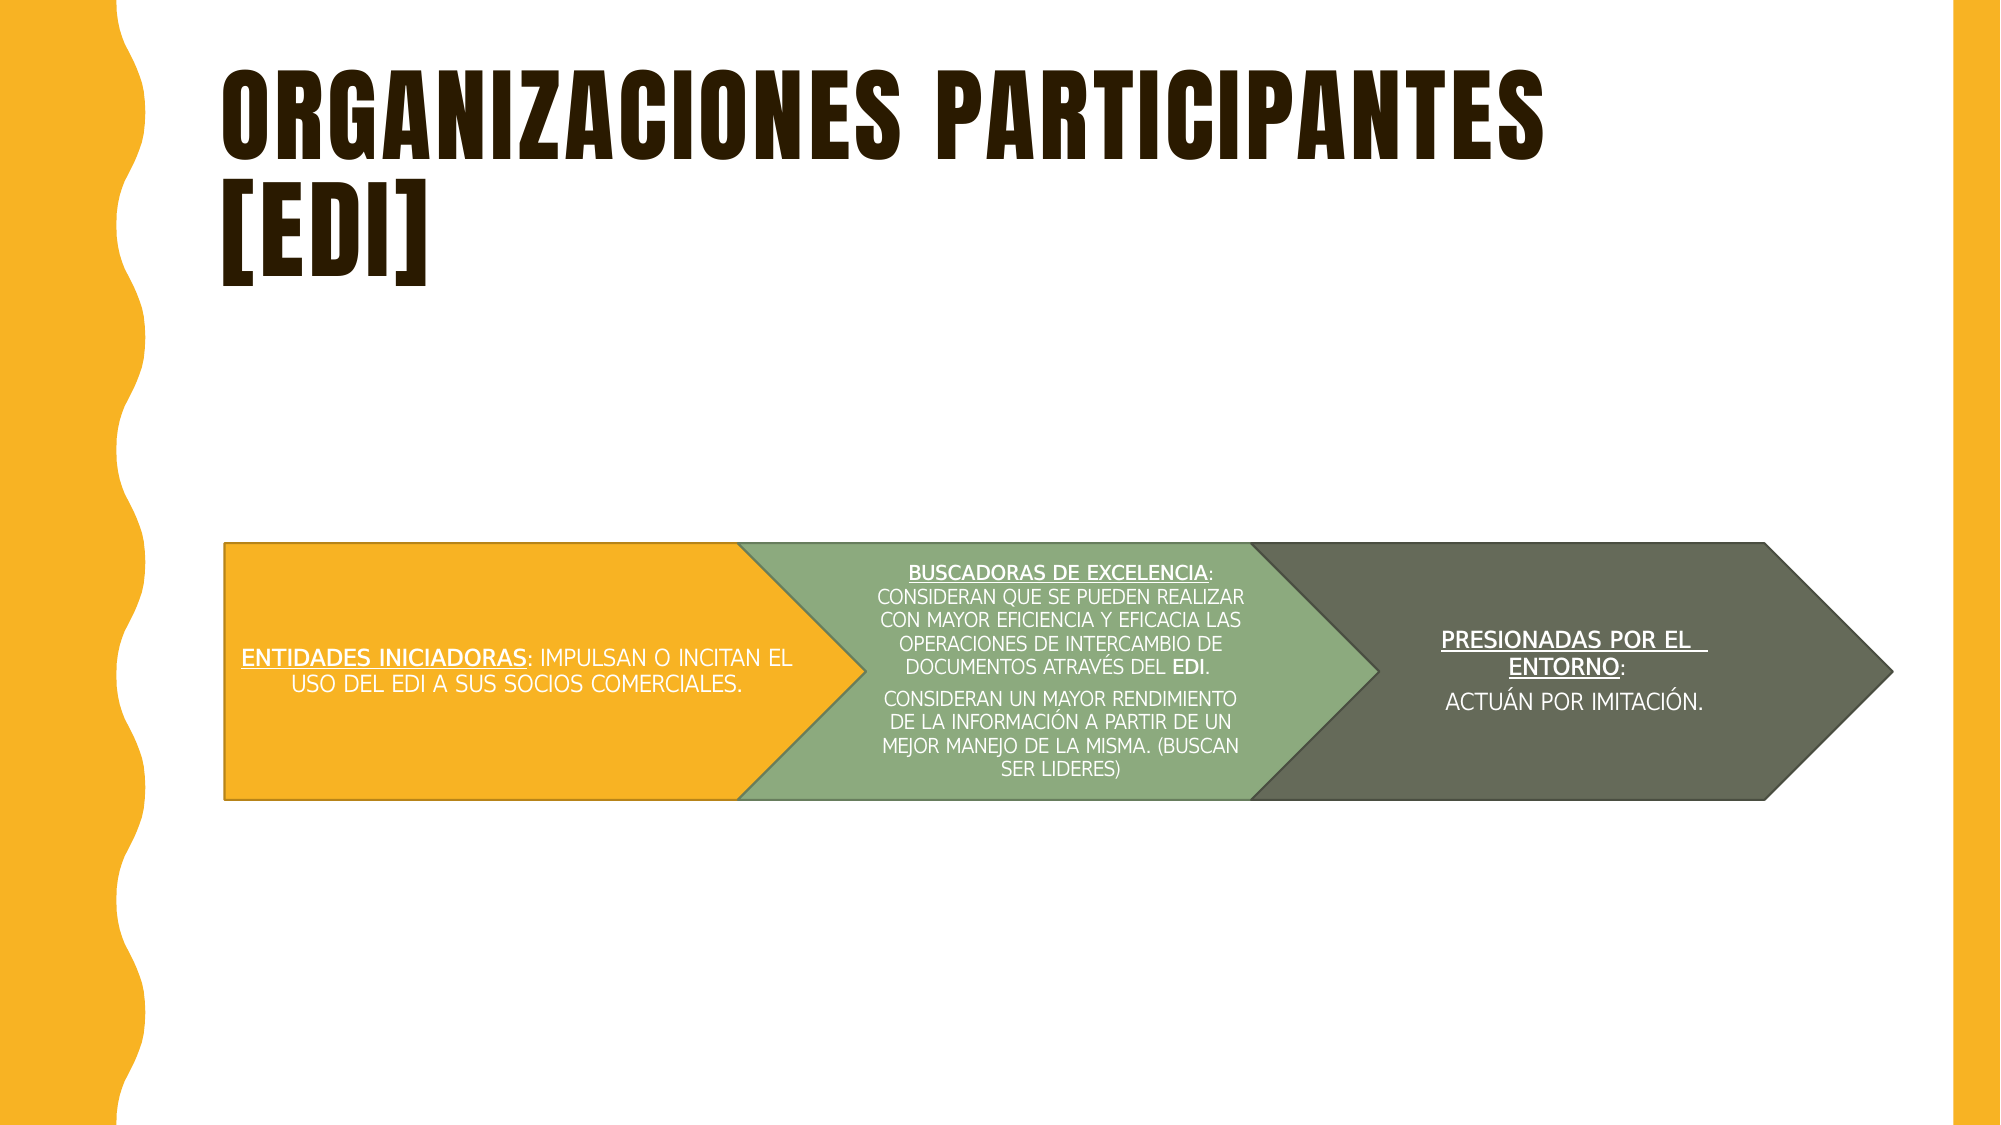

# ORGANIZACIONES PARTICIPANTES [EDI]
ENTIDADES INICIADORAS: IMPULSAN O INCITAN EL USO DEL EDI A SUS SOCIOS COMERCIALES.
BUSCADORAS DE EXCELENCIA: CONSIDERAN QUE SE PUEDEN REALIZAR CON MAYOR EFICIENCIA Y EFICACIA LAS OPERACIONES DE INTERCAMBIO DE DOCUMENTOS ATRAVÉS DEL EDI.
CONSIDERAN UN MAYOR RENDIMIENTO DE LA INFORMACIÓN A PARTIR DE UN MEJOR MANEJO DE LA MISMA. (BUSCAN SER LIDERES)
PRESIONADAS POR EL   ENTORNO:
ACTUÁN POR IMITACIÓN.